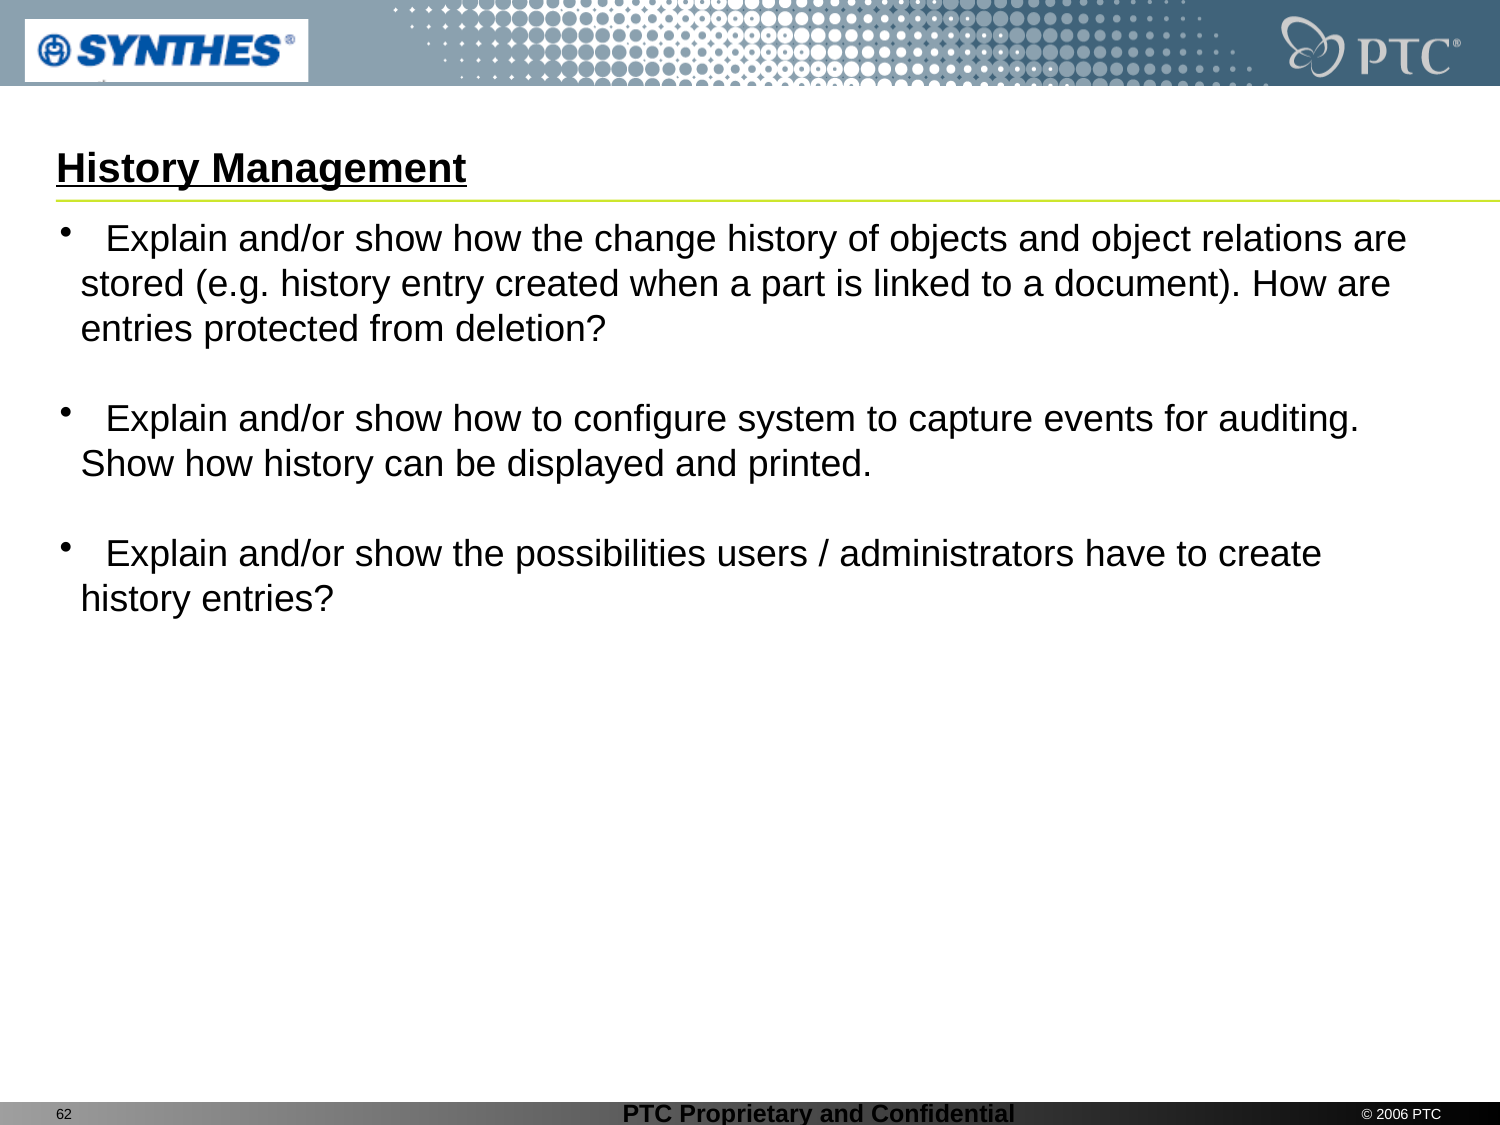

# History Management
 Explain and/or show how the change history of objects and object relations are
  stored (e.g. history entry created when a part is linked to a document). How are
  entries protected from deletion?

 Explain and/or show how to configure system to capture events for auditing.
  Show how history can be displayed and printed.

 Explain and/or show the possibilities users / administrators have to create
  history entries?
62
© 2006 PTC